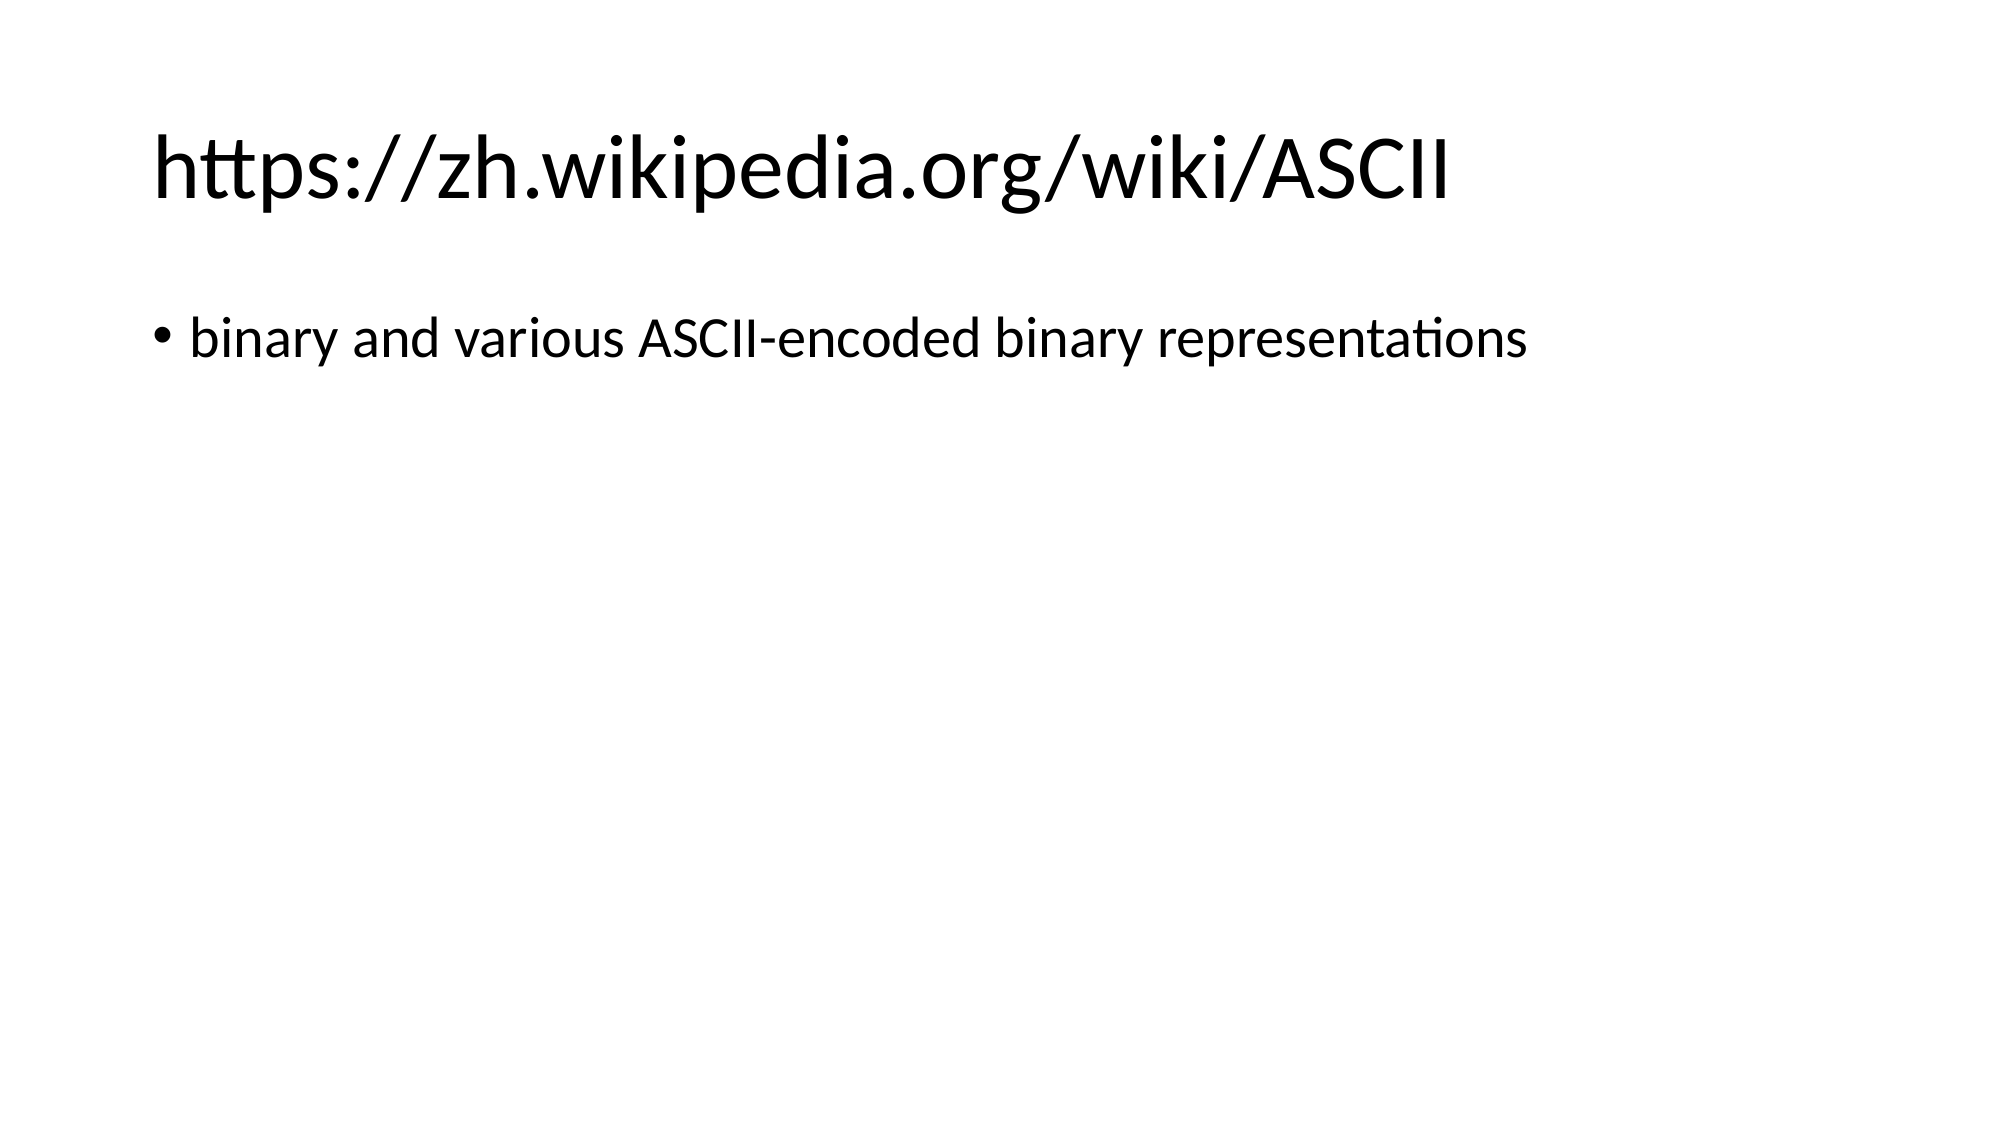

# https://zh.wikipedia.org/wiki/ASCII
binary and various ASCII-encoded binary representations